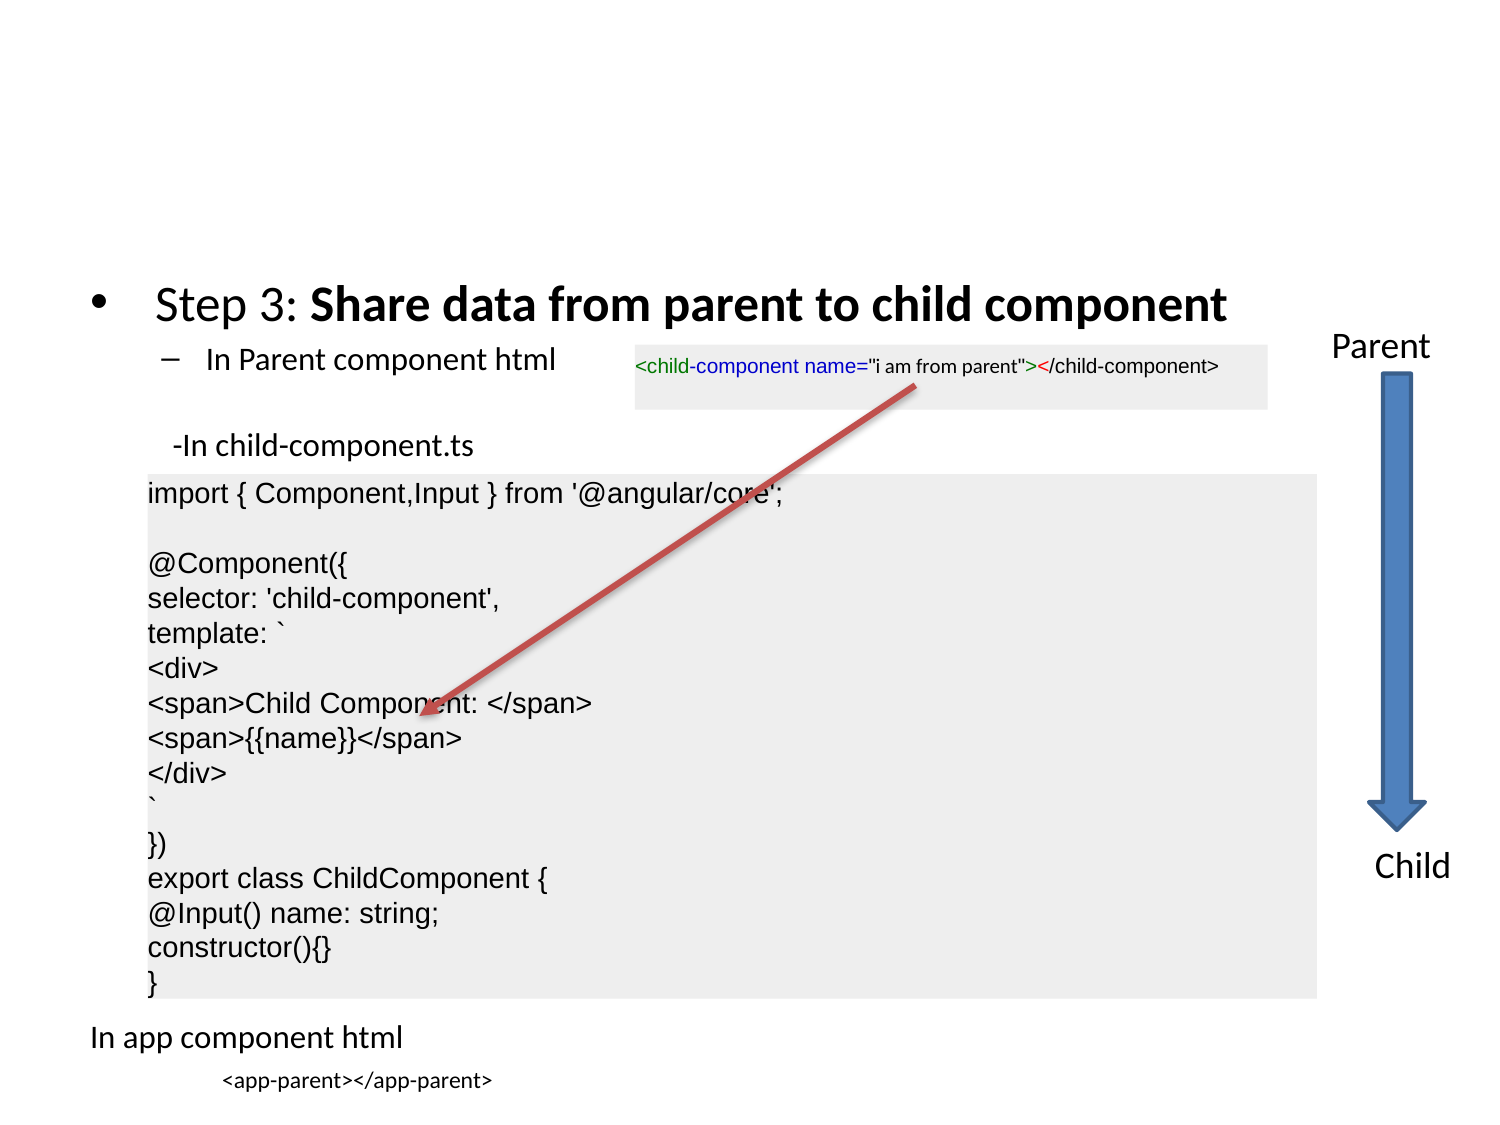

#
 Step 3: Share data from parent to child component
In Parent component html
           -In child-component.ts

In app component html
	<app-parent></app-parent>

Parent
<child-component name="i am from parent"></child-component>

import { Component,Input } from '@angular/core';
@Component({
selector: 'child-component',
template: `
<div>
<span>Child Component: </span>
<span>{{name}}</span>
</div>
`
})
export class ChildComponent {
@Input() name: string;
constructor(){}
}
Child